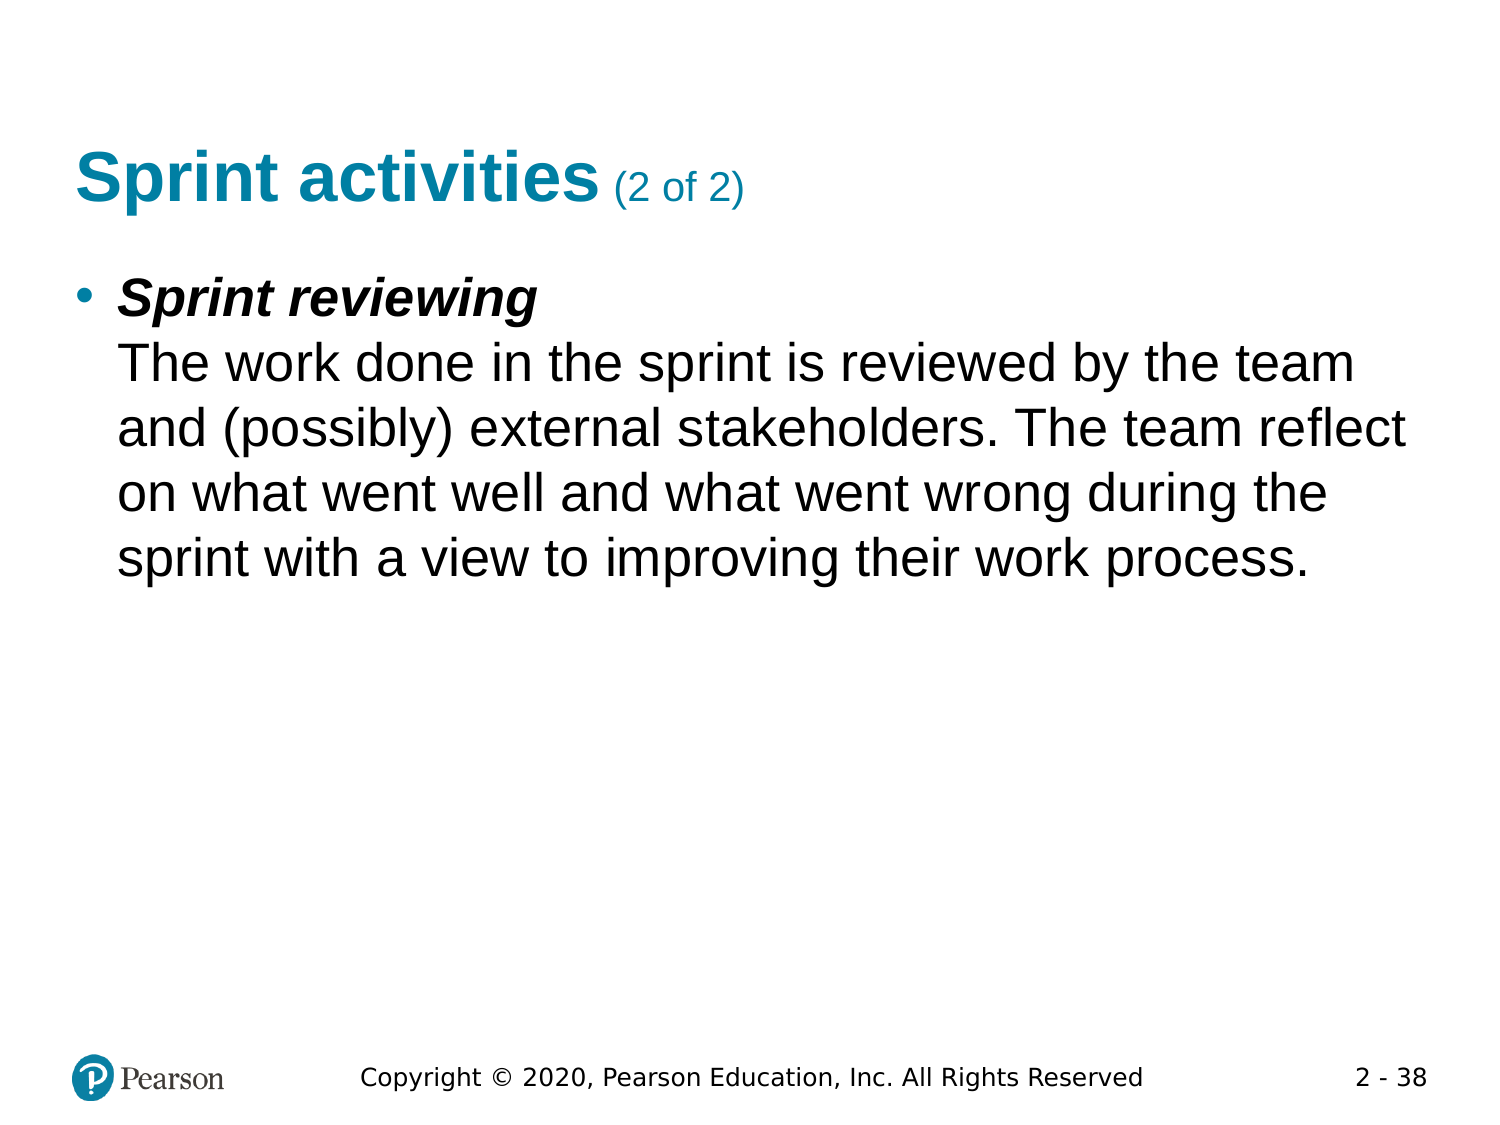

# Sprint activities (2 of 2)
Sprint reviewing
The work done in the sprint is reviewed by the team and (possibly) external stakeholders. The team reflect on what went well and what went wrong during the sprint with a view to improving their work process.